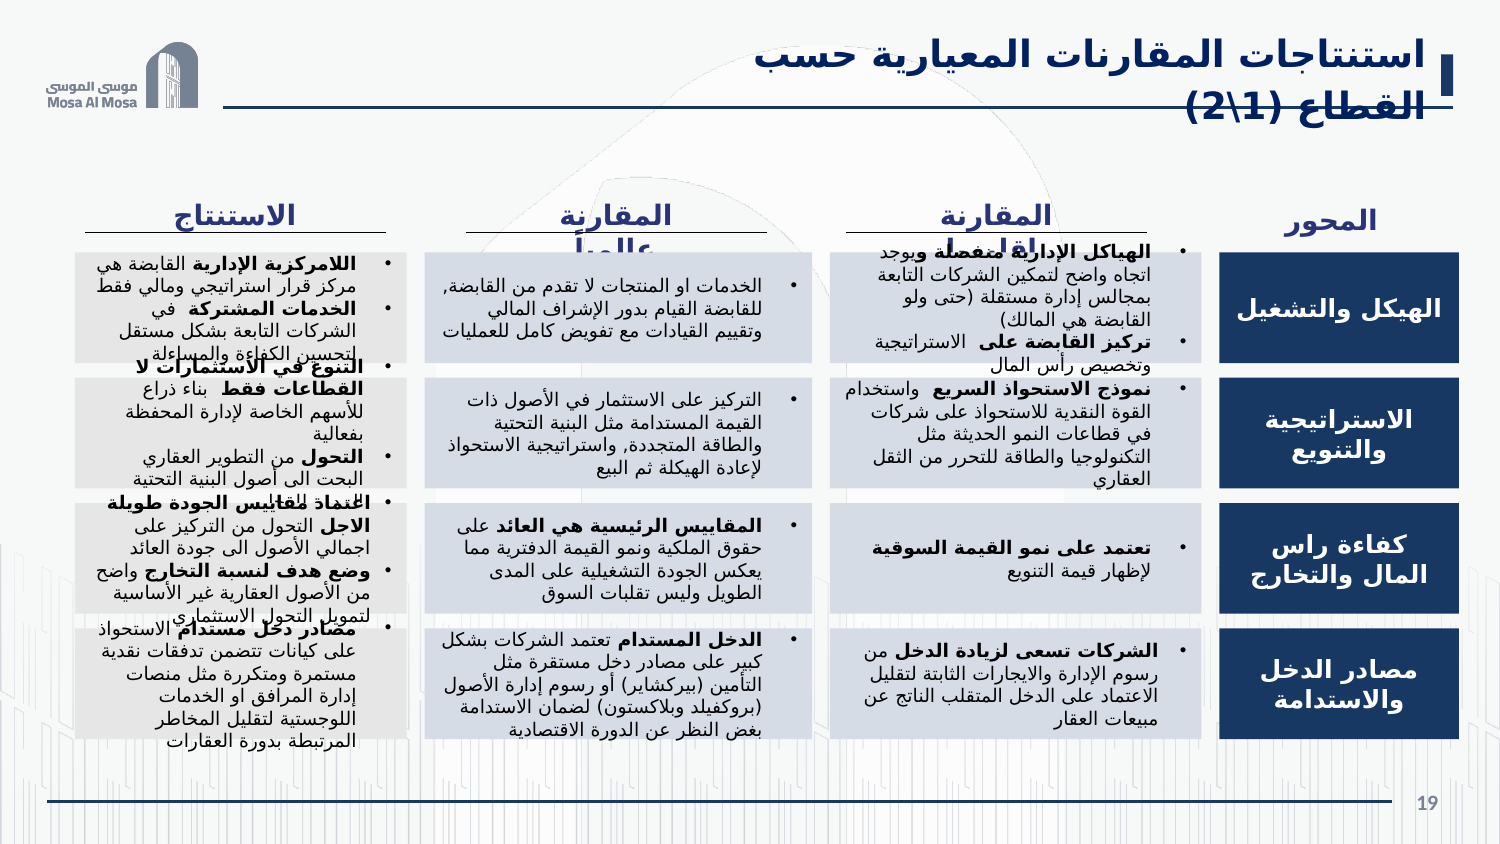

استنتاجات المقارنات المعيارية حسب القطاع (1\2)
الاستنتاج
المقارنة عالمياً
المقارنة إقليميا
المحور
اللامركزية الإدارية القابضة هي مركز قرار استراتيجي ومالي فقط
الخدمات المشتركة  في الشركات التابعة بشكل مستقل لتحسين الكفاءة والمساءلة
الخدمات او المنتجات لا تقدم من القابضة, للقابضة القيام بدور الإشراف المالي وتقييم القيادات مع تفويض كامل للعمليات
الهياكل الإدارية منفصلة ويوجد اتجاه واضح لتمكين الشركات التابعة بمجالس إدارة مستقلة (حتى ولو القابضة هي المالك)
تركيز القابضة على  الاستراتيجية وتخصيص رأس المال
الهيكل والتشغيل
التنوع في الاستثمارات لا القطاعات فقط  بناء ذراع للأسهم الخاصة لإدارة المحفظة بفعالية
التحول من التطوير العقاري البحت الى أصول البنية التحتية المدرة للدخل
التركيز على الاستثمار في الأصول ذات القيمة المستدامة مثل البنية التحتية والطاقة المتجددة, واستراتيجية الاستحواذ لإعادة الهيكلة ثم البيع
نموذج الاستحواذ السريع  واستخدام القوة النقدية للاستحواذ على شركات في قطاعات النمو الحديثة مثل التكنولوجيا والطاقة للتحرر من الثقل العقاري
الاستراتيجية والتنويع
اعتماد مقاييس الجودة طويلة الاجل التحول من التركيز على اجمالي الأصول الى جودة العائد
وضع هدف لنسبة التخارج واضح من الأصول العقارية غير الأساسية لتمويل التحول الاستثماري
المقاييس الرئيسية هي العائد على حقوق الملكية ونمو القيمة الدفترية مما يعكس الجودة التشغيلية على المدى الطويل وليس تقلبات السوق
تعتمد على نمو القيمة السوقية لإظهار قيمة التنويع
كفاءة راس المال والتخارج
مصادر دخل مستدام الاستحواذ على كيانات تتضمن تدفقات نقدية مستمرة ومتكررة مثل منصات إدارة المرافق او الخدمات اللوجستية لتقليل المخاطر المرتبطة بدورة العقارات
الدخل المستدام تعتمد الشركات بشكل كبير على مصادر دخل مستقرة مثل التأمين (بيركشاير) أو رسوم إدارة الأصول (بروكفيلد وبلاكستون) لضمان الاستدامة بغض النظر عن الدورة الاقتصادية
الشركات تسعى لزيادة الدخل من رسوم الإدارة والايجارات الثابتة لتقليل الاعتماد على الدخل المتقلب الناتج عن مبيعات العقار
مصادر الدخل والاستدامة
19